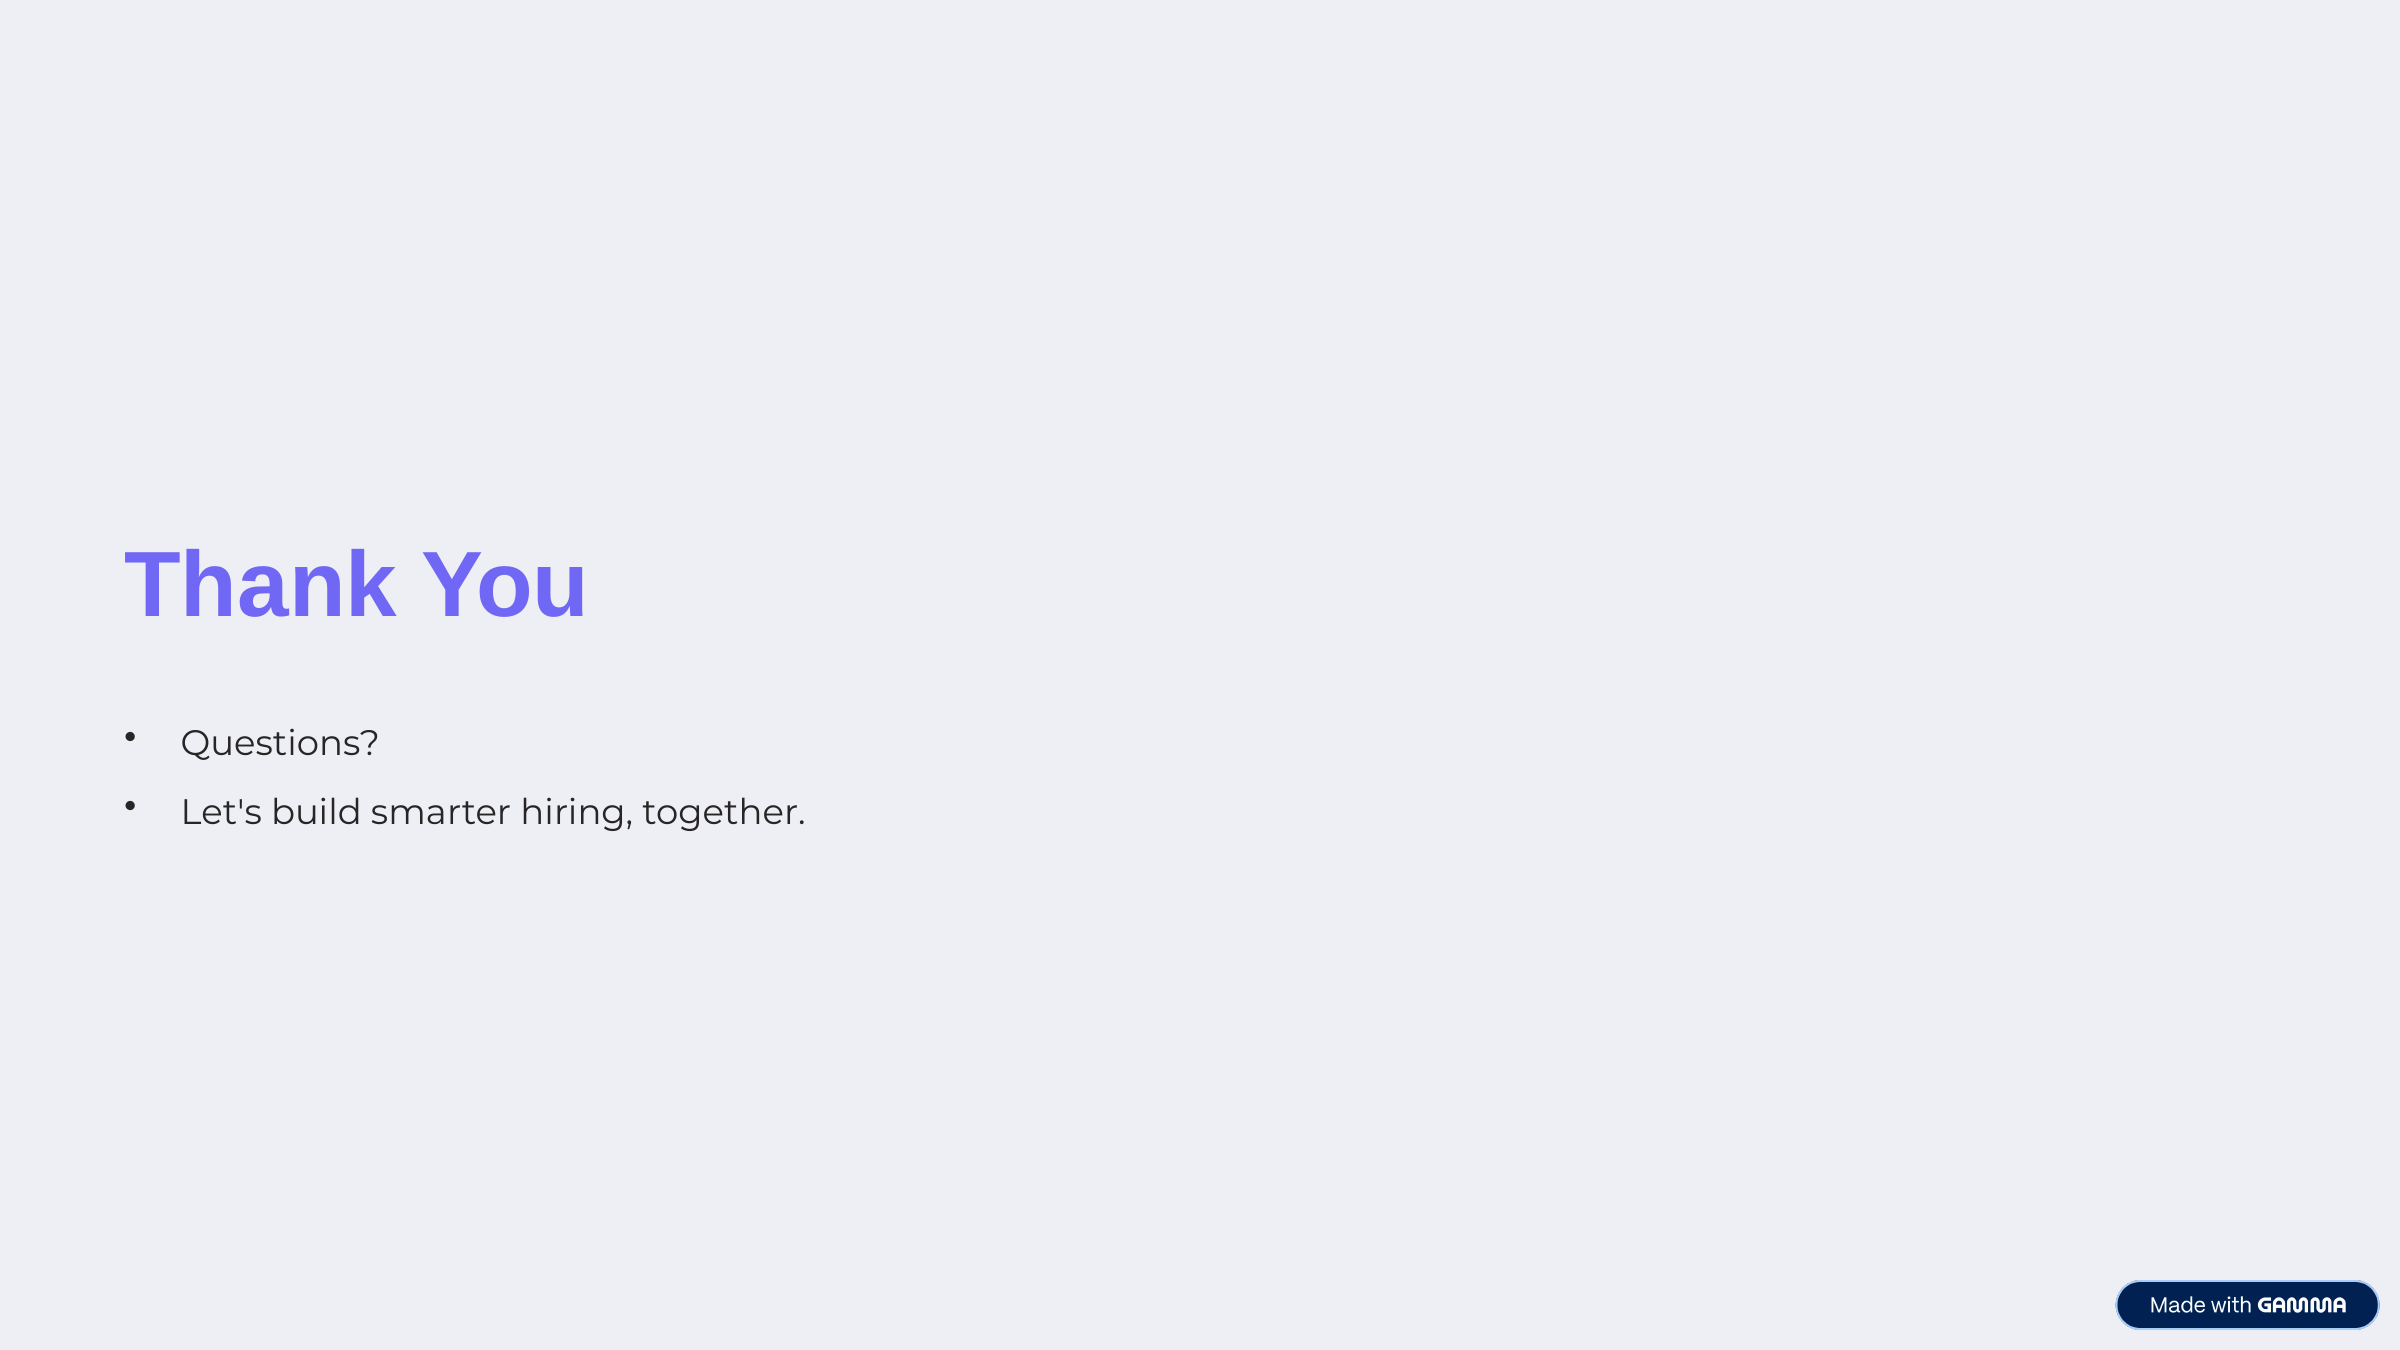

Thank You
Questions?
Let's build smarter hiring, together.